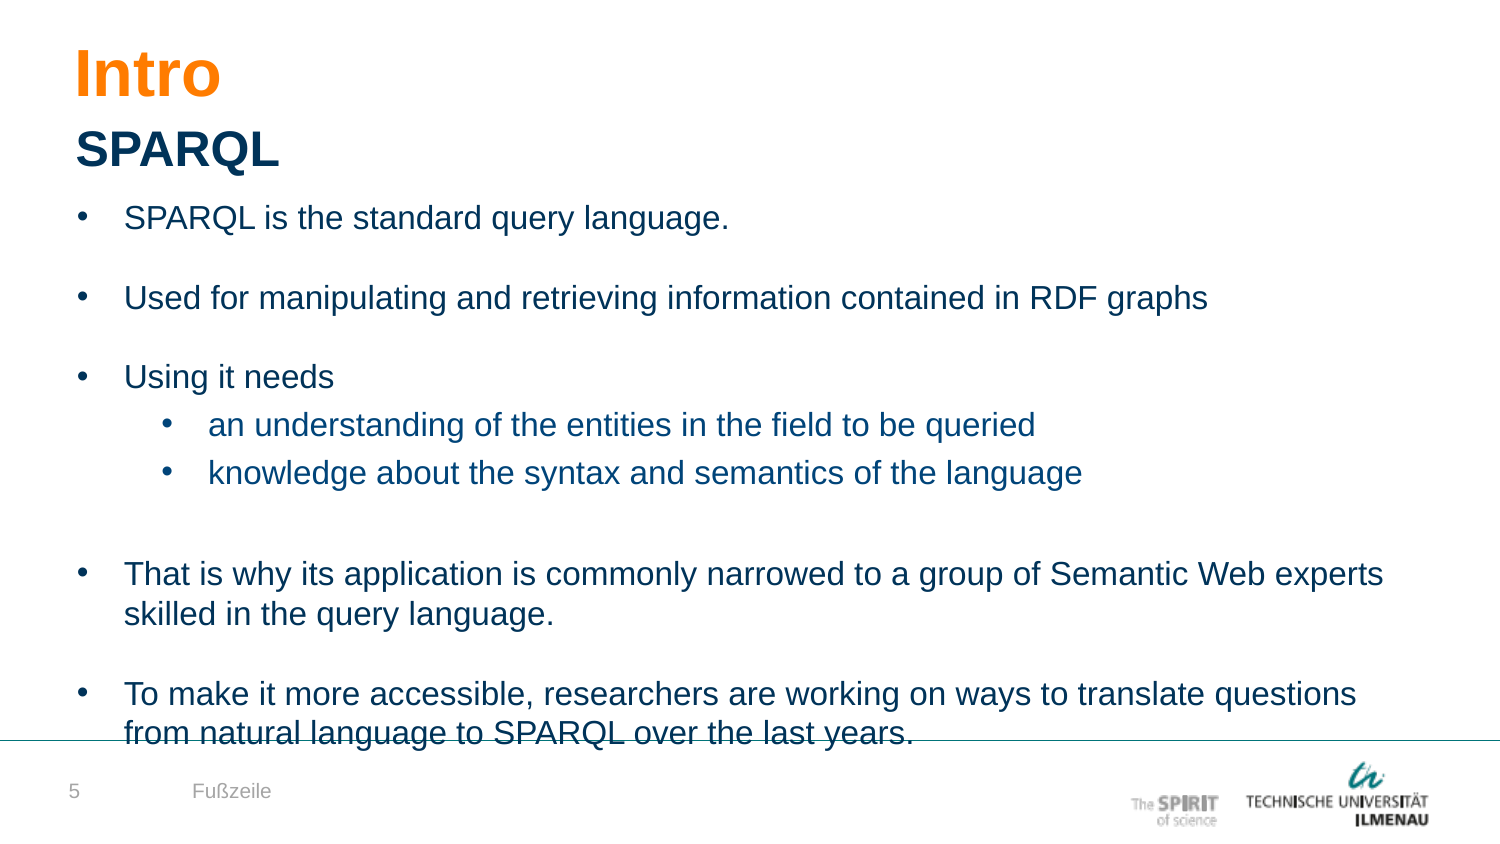

Intro
SPARQL
SPARQL is the standard query language.

Used for manipulating and retrieving information contained in RDF graphs

Using it needs
an understanding of the entities in the field to be queried
knowledge about the syntax and semantics of the language

That is why its application is commonly narrowed to a group of Semantic Web experts skilled in the query language.

To make it more accessible, researchers are working on ways to translate questions from natural language to SPARQL over the last years.
Fußzeile
5